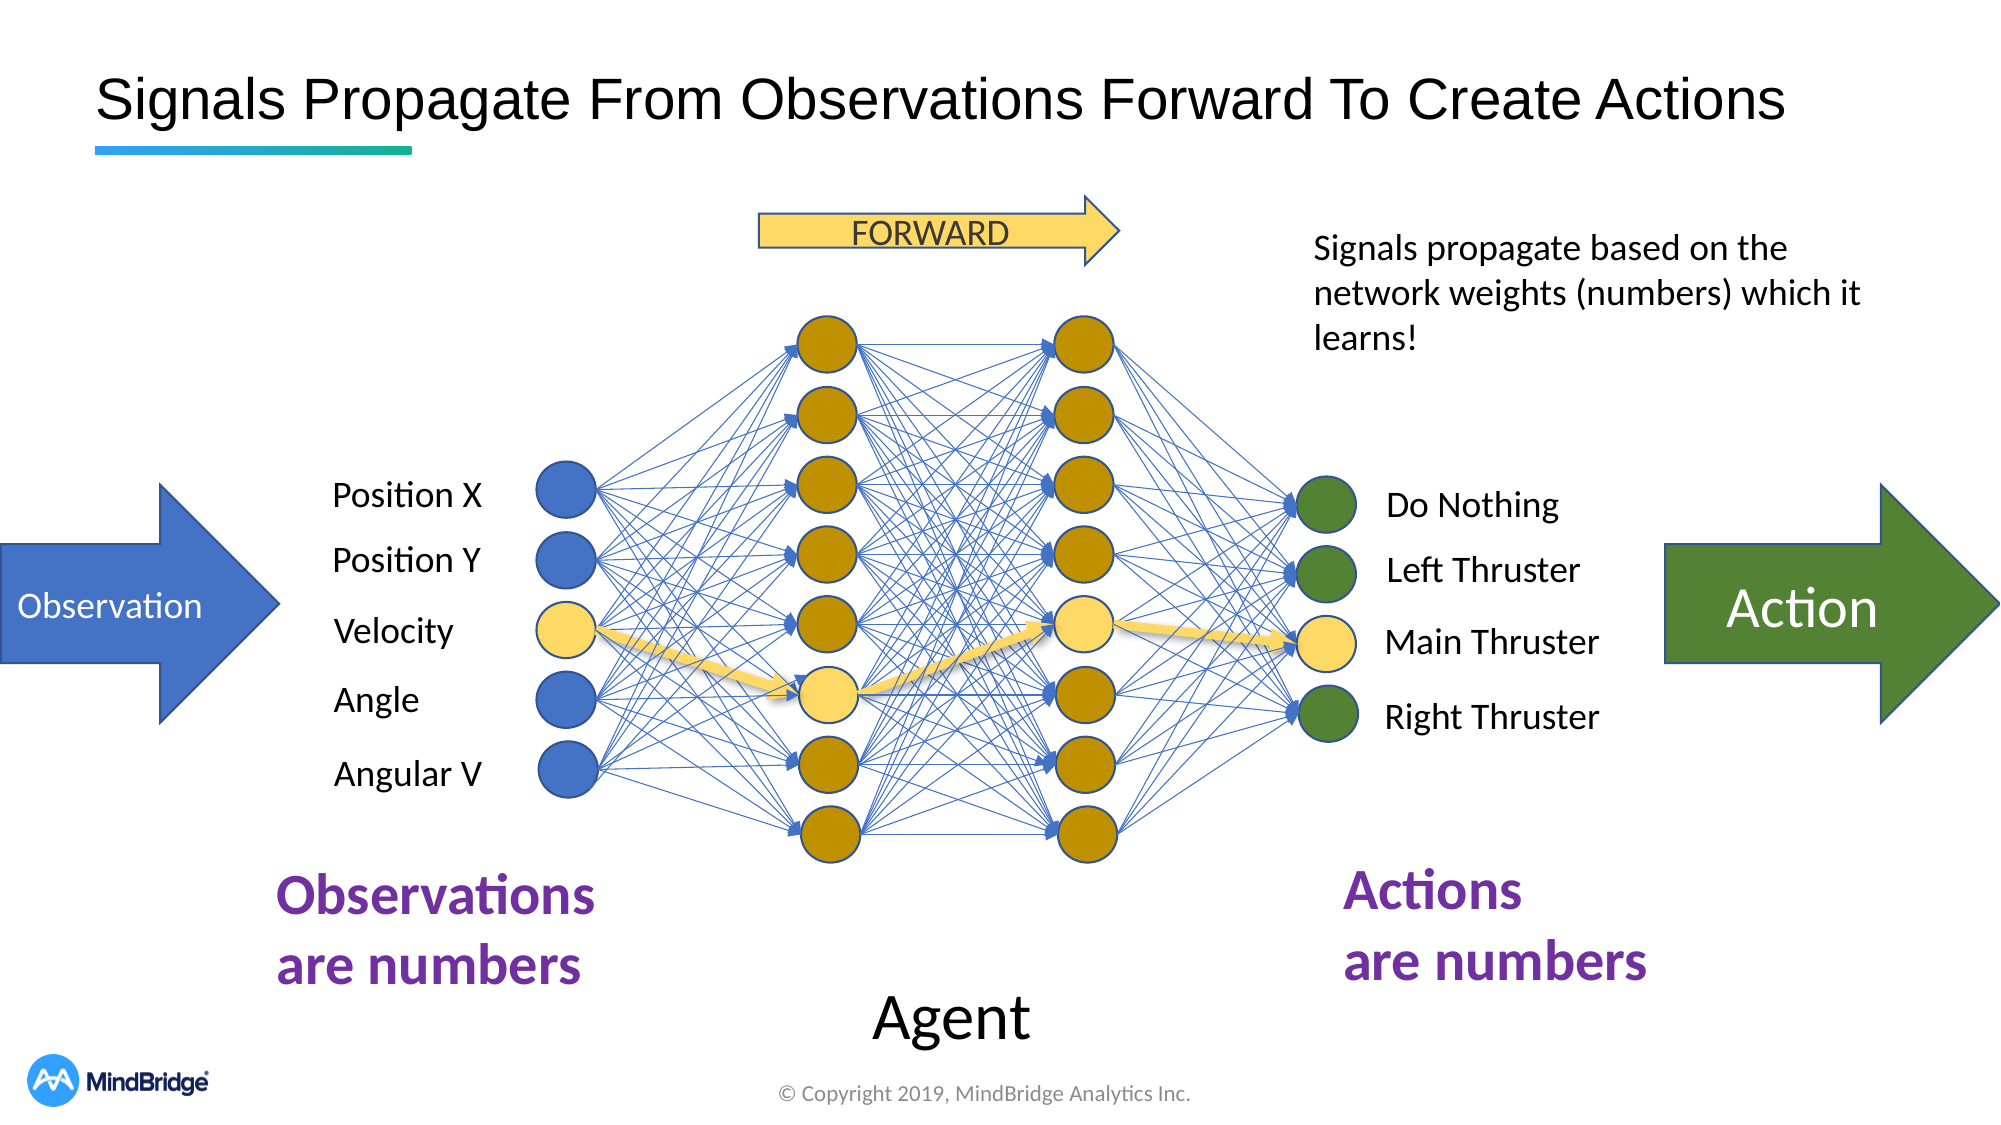

Signals Propagate From Observations Forward To Create Actions
FORWARD
Signals propagate based on the network weights (numbers) which it learns!

Position X
Do Nothing

Observation
Action

Position Y

Left Thruster

Velocity

Main Thruster

Angle

Right Thruster

Angular V

Actions
are numbers
Observations
are numbers
Agent